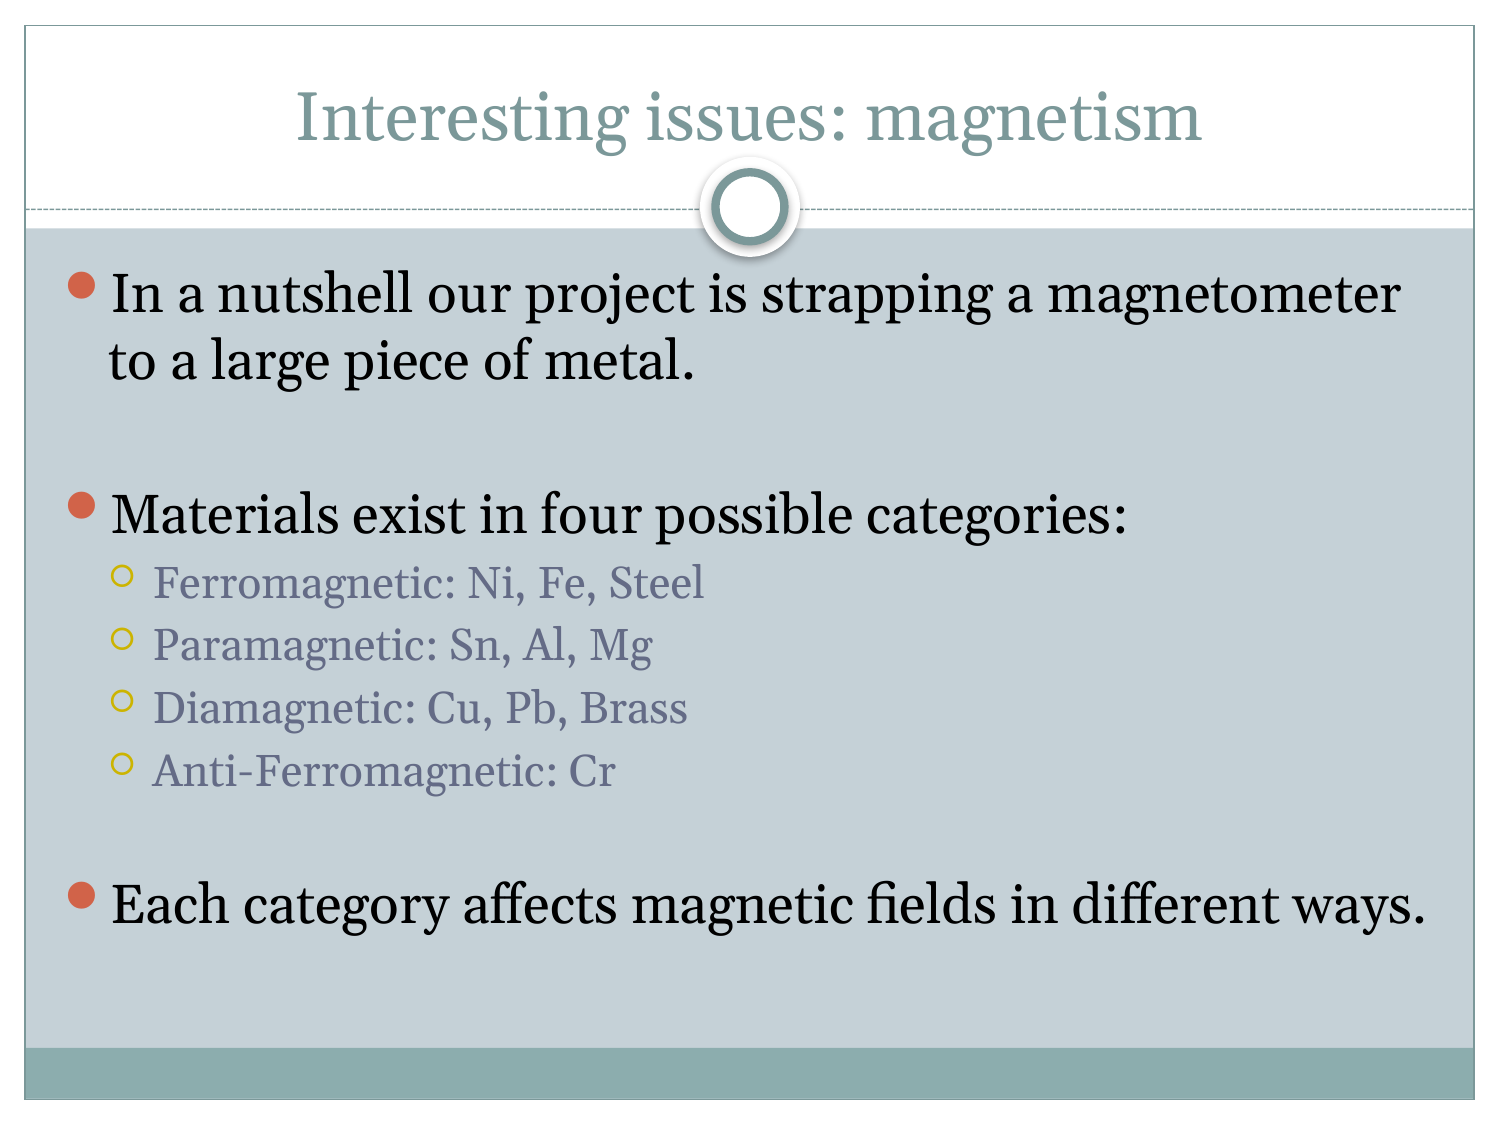

# Interesting issues: magnetism
In a nutshell our project is strapping a magnetometer to a large piece of metal.

Materials exist in four possible categories:
Ferromagnetic: Ni, Fe, Steel
Paramagnetic: Sn, Al, Mg
Diamagnetic: Cu, Pb, Brass
Anti-Ferromagnetic: Cr

Each category affects magnetic fields in different ways.